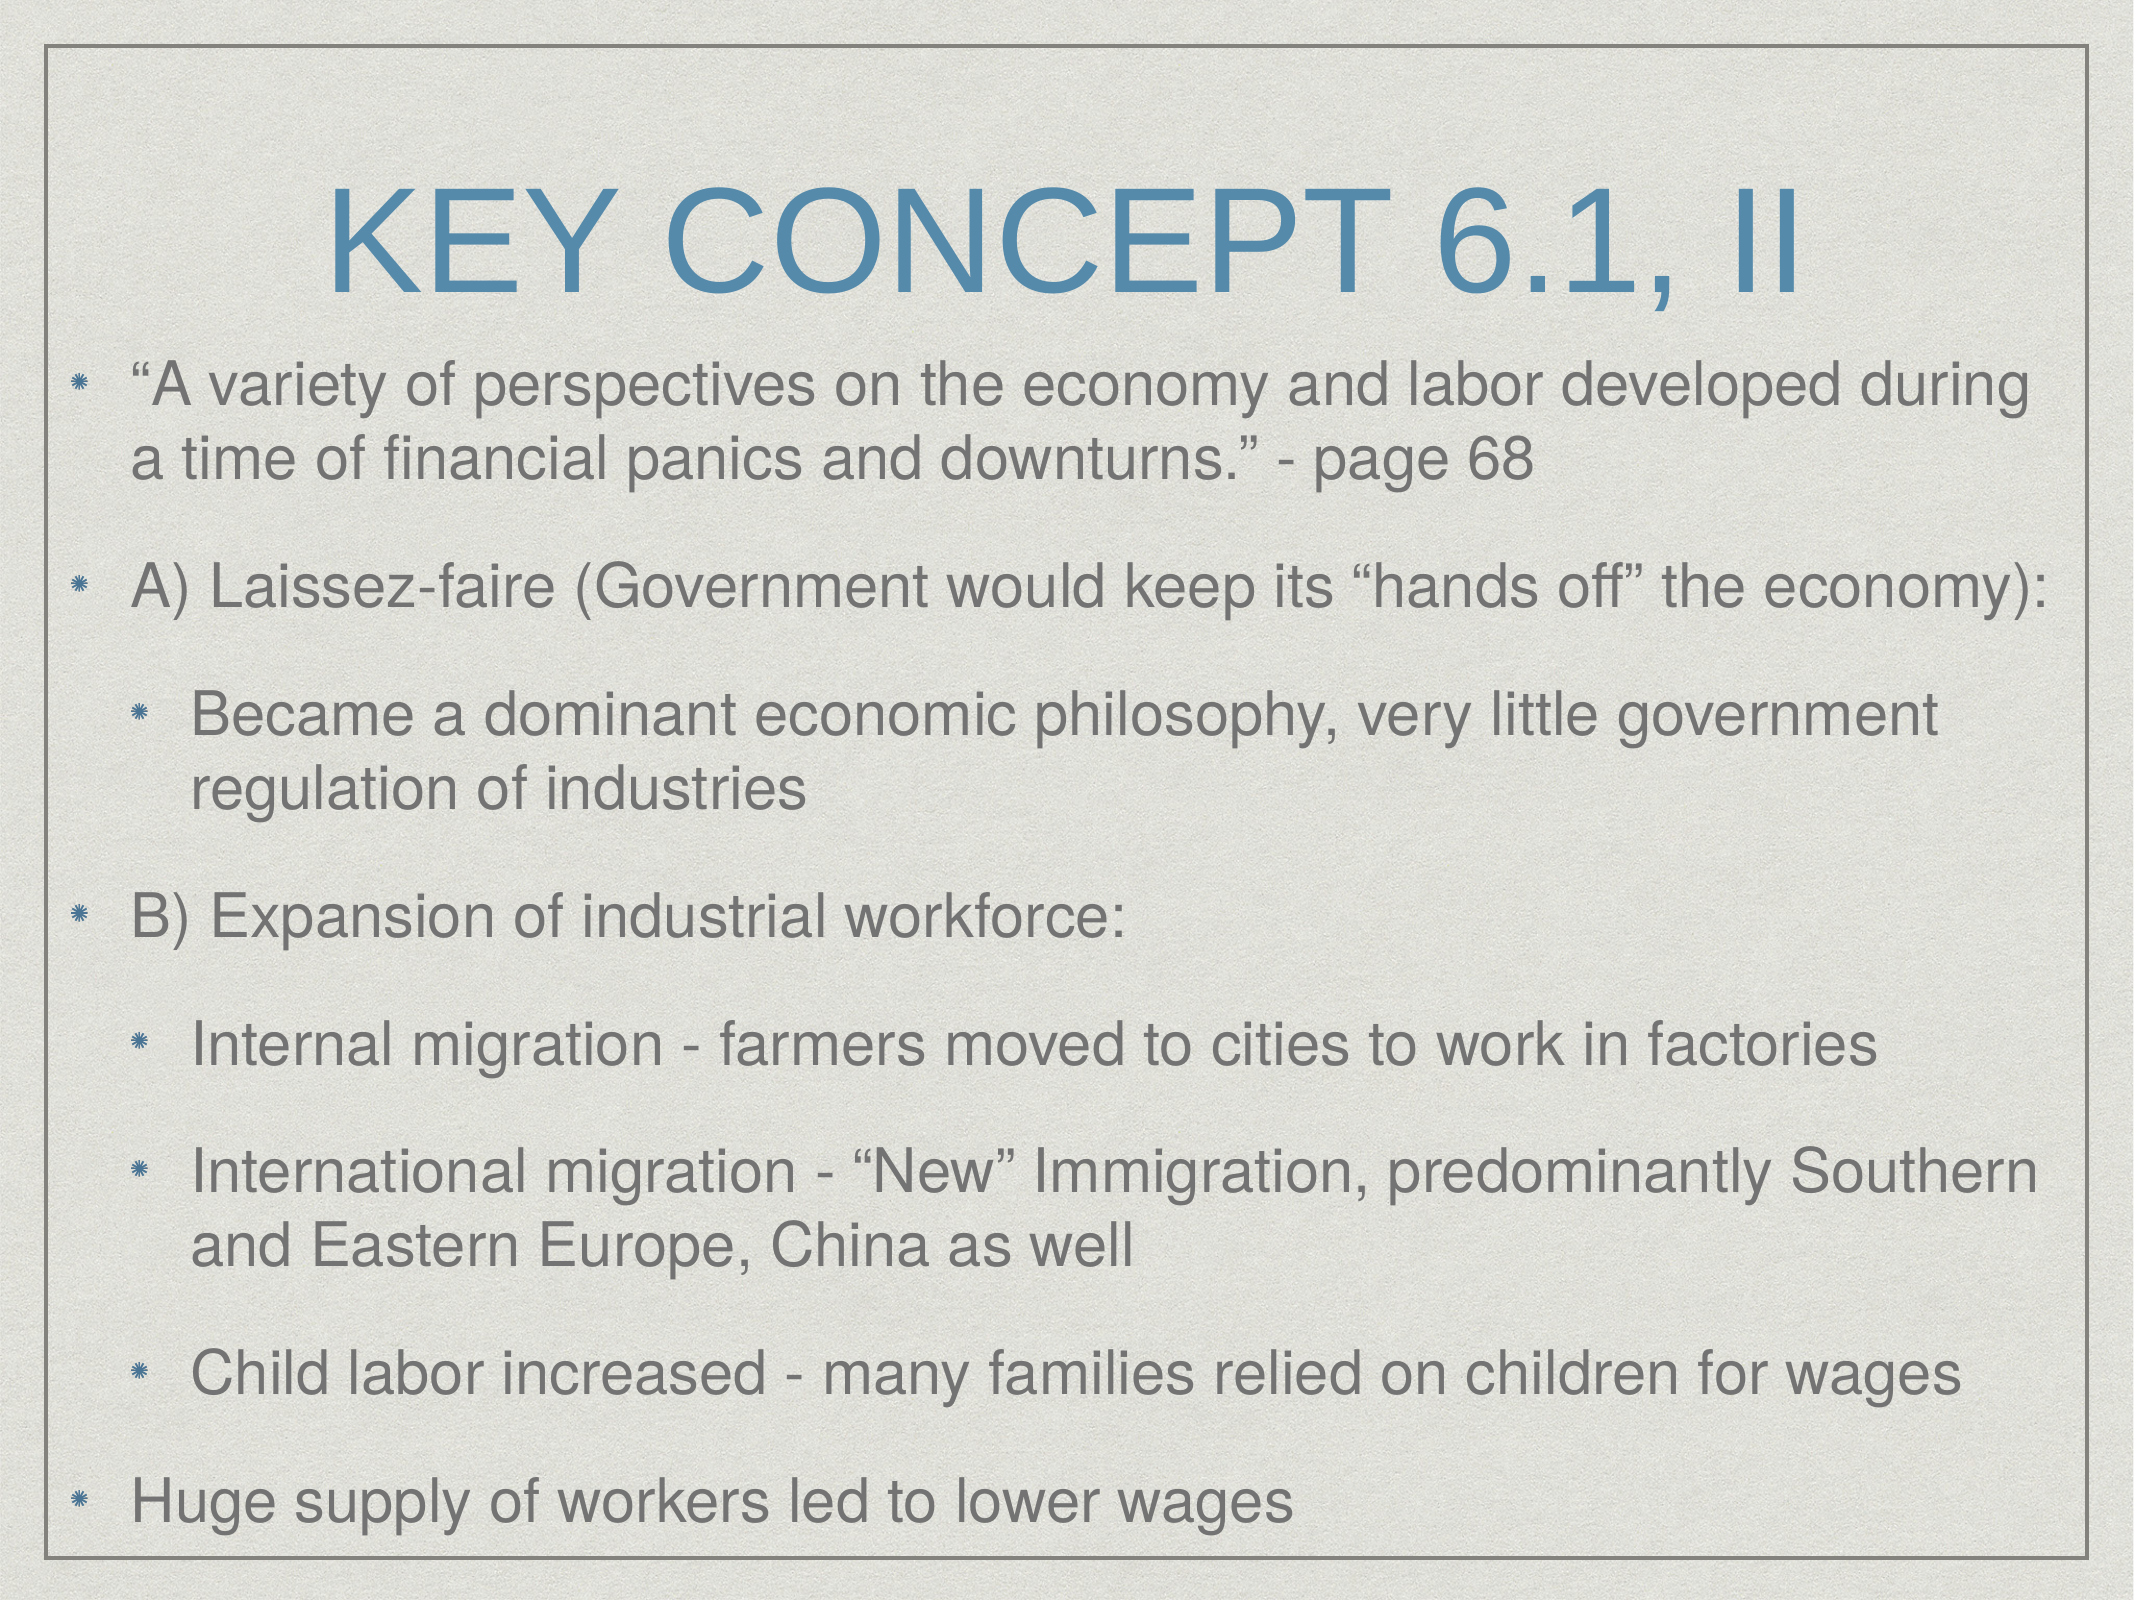

# KEY CONCEPT 6.1, II
“A variety of perspectives on the economy and labor developed during a time of financial panics and downturns.” - page 68
A) Laissez-faire (Government would keep its “hands off” the economy):
Became a dominant economic philosophy, very little government regulation of industries
B) Expansion of industrial workforce:
Internal migration - farmers moved to cities to work in factories
International migration - “New” Immigration, predominantly Southern and Eastern Europe, China as well
Child labor increased - many families relied on children for wages
Huge supply of workers led to lower wages